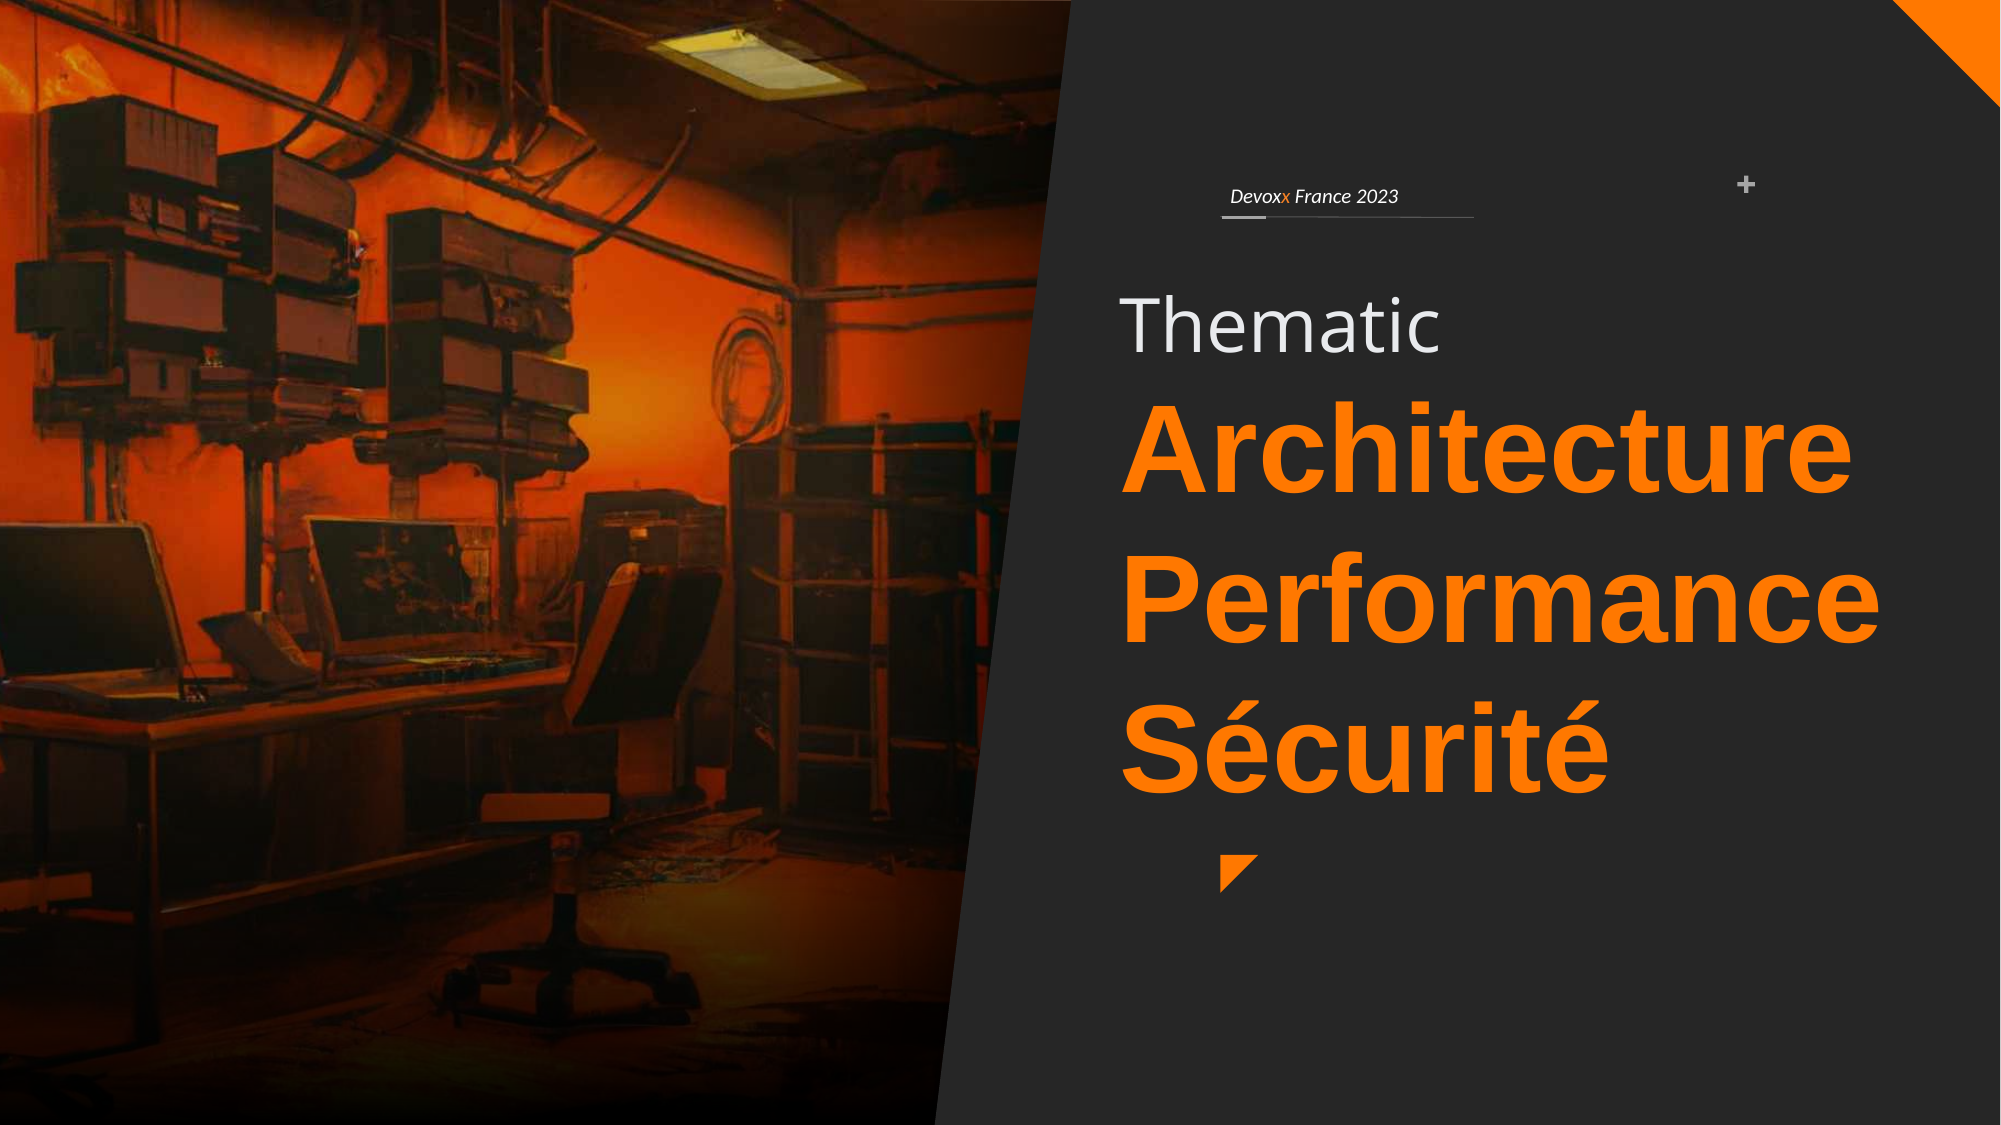

Devoxx France 2023

Thematic
Architecture
Performance
Sécurité